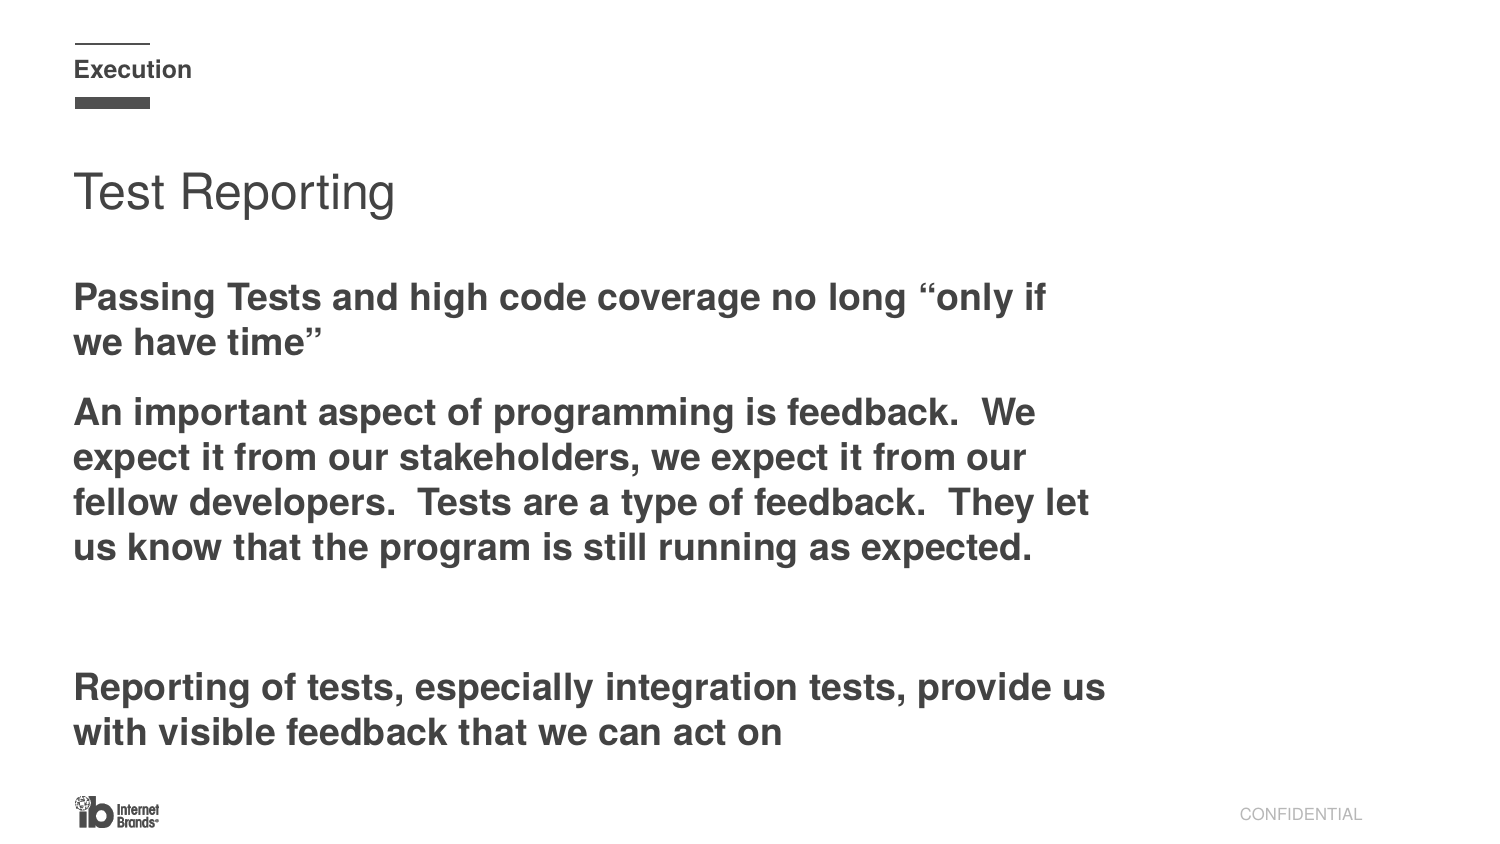

Execution
# Test Reporting
Passing Tests and high code coverage no long “only if we have time”
An important aspect of programming is feedback.  We expect it from our stakeholders, we expect it from our fellow developers.  Tests are a type of feedback.  They let us know that the program is still running as expected.

Reporting of tests, especially integration tests, provide us with visible feedback that we can act on